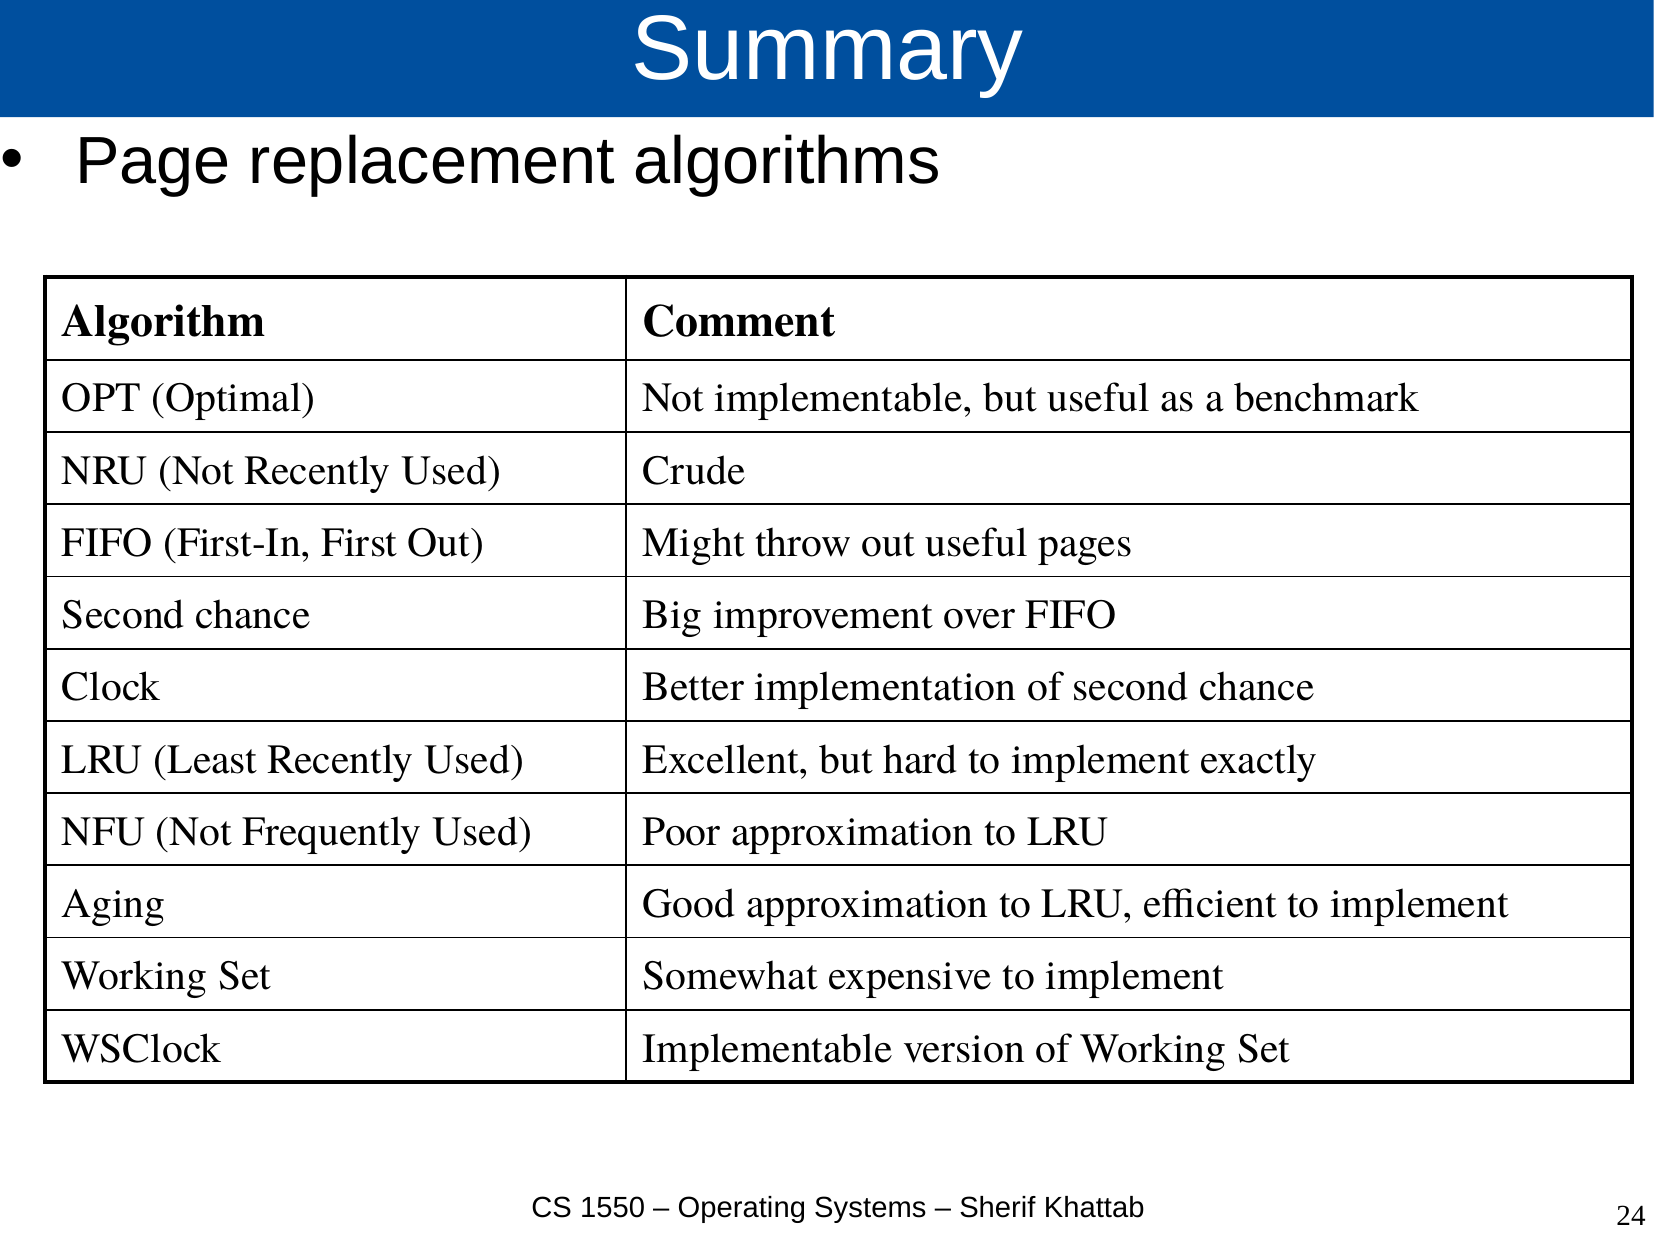

# Summary
Page replacement algorithms
| Algorithm | Comment |
| --- | --- |
| OPT (Optimal) | Not implementable, but useful as a benchmark |
| NRU (Not Recently Used) | Crude |
| FIFO (First-In, First Out) | Might throw out useful pages |
| Second chance | Big improvement over FIFO |
| Clock | Better implementation of second chance |
| LRU (Least Recently Used) | Excellent, but hard to implement exactly |
| NFU (Not Frequently Used) | Poor approximation to LRU |
| Aging | Good approximation to LRU, efficient to implement |
| Working Set | Somewhat expensive to implement |
| WSClock | Implementable version of Working Set |
CS 1550 – Operating Systems – Sherif Khattab
24